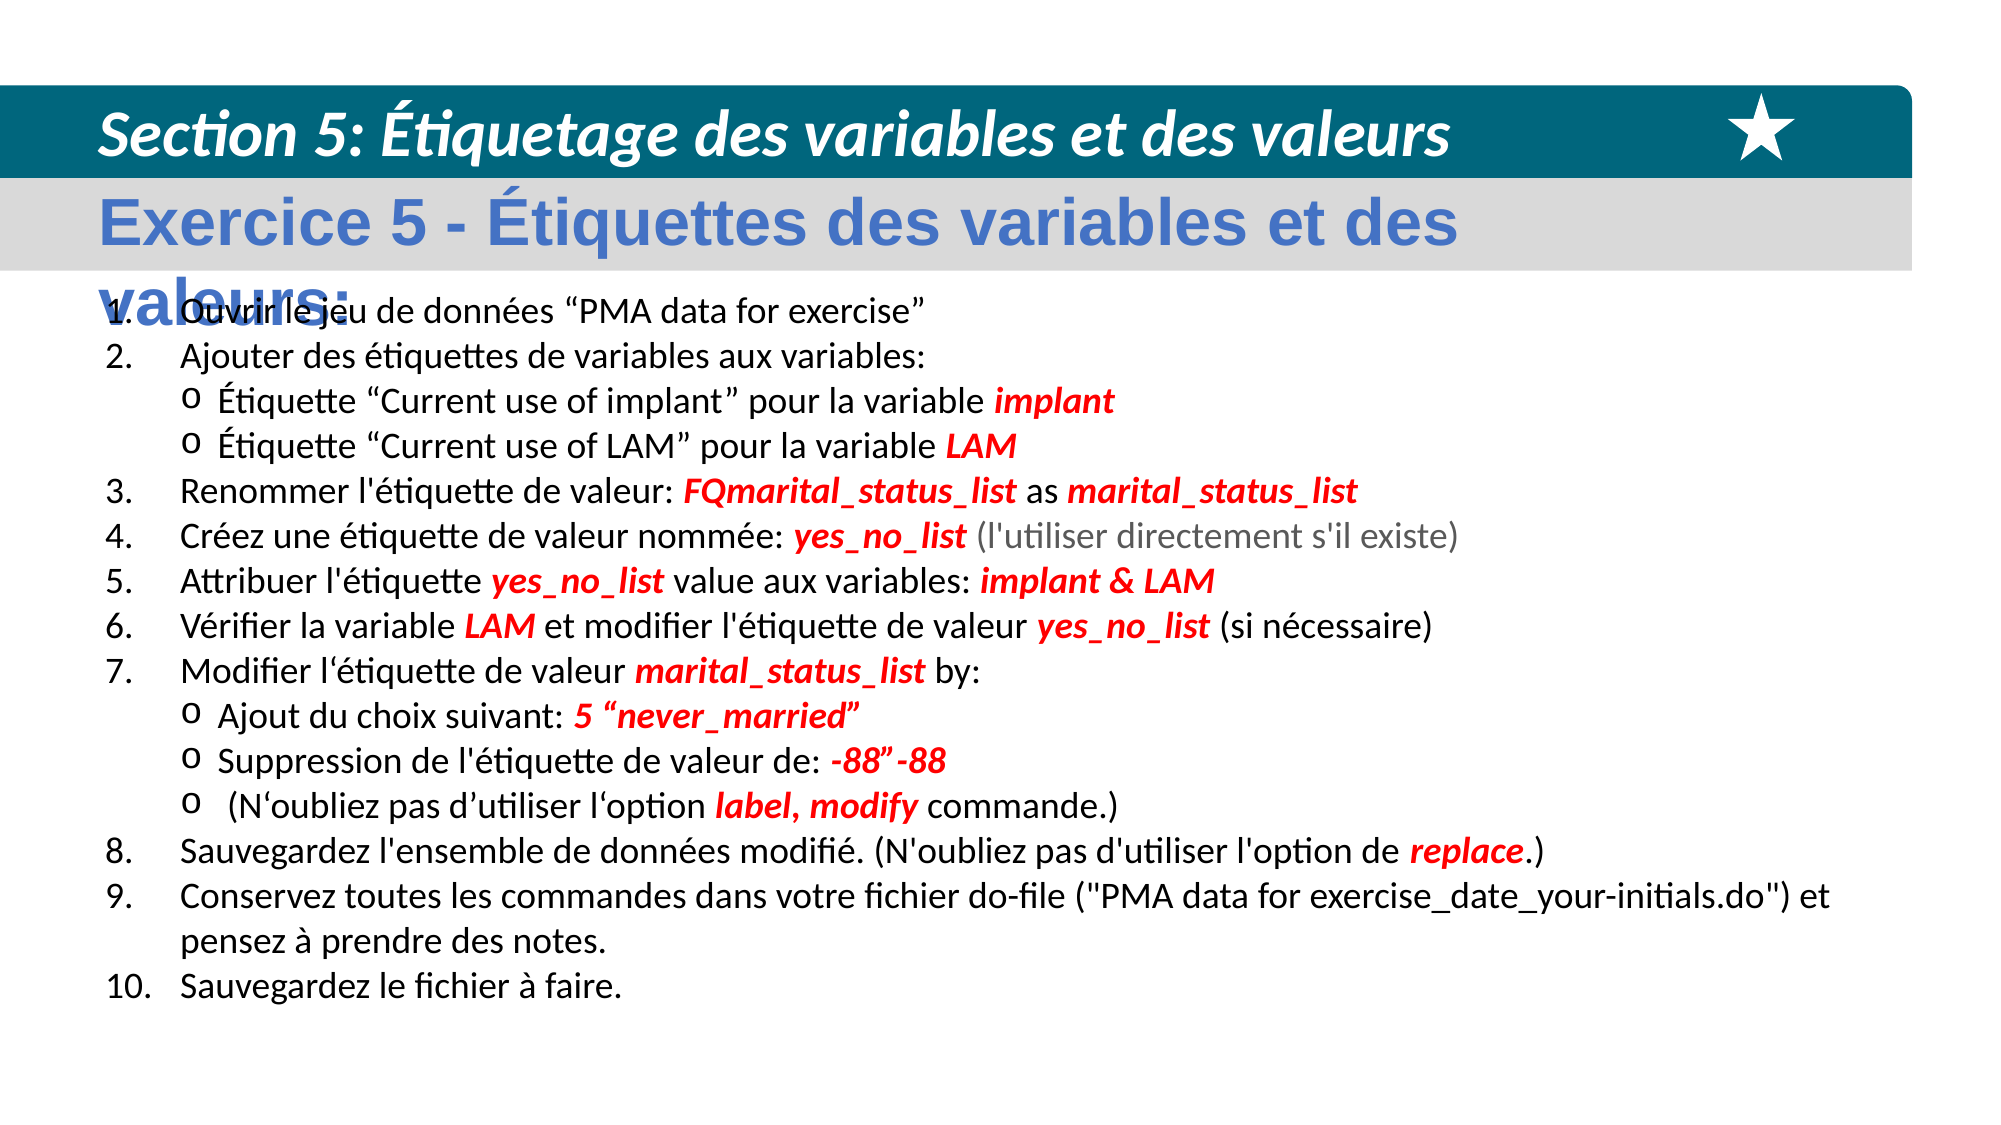

Section 5: Étiquetage des variables et des valeurs

Exercice 5 - Étiquettes des variables et des valeurs:

Ouvrir le jeu de données “PMA data for exercise”
Ajouter des étiquettes de variables aux variables:
Étiquette “Current use of implant” pour la variable implant
Étiquette “Current use of LAM” pour la variable LAM
Renommer l'étiquette de valeur: FQmarital_status_list as marital_status_list
Créez une étiquette de valeur nommée: yes_no_list (l'utiliser directement s'il existe)
Attribuer l'étiquette yes_no_list value aux variables: implant & LAM
Vérifier la variable LAM et modifier l'étiquette de valeur yes_no_list (si nécessaire)
Modifier l‘étiquette de valeur marital_status_list by:
Ajout du choix suivant: 5 “never_married”
Suppression de l'étiquette de valeur de: -88”-88
(N‘oubliez pas d’utiliser l‘option label, modify commande.)
Sauvegardez l'ensemble de données modifié. (N'oubliez pas d'utiliser l'option de replace.)
Conservez toutes les commandes dans votre fichier do-file ("PMA data for exercise_date_your-initials.do") et pensez à prendre des notes.
Sauvegardez le fichier à faire.